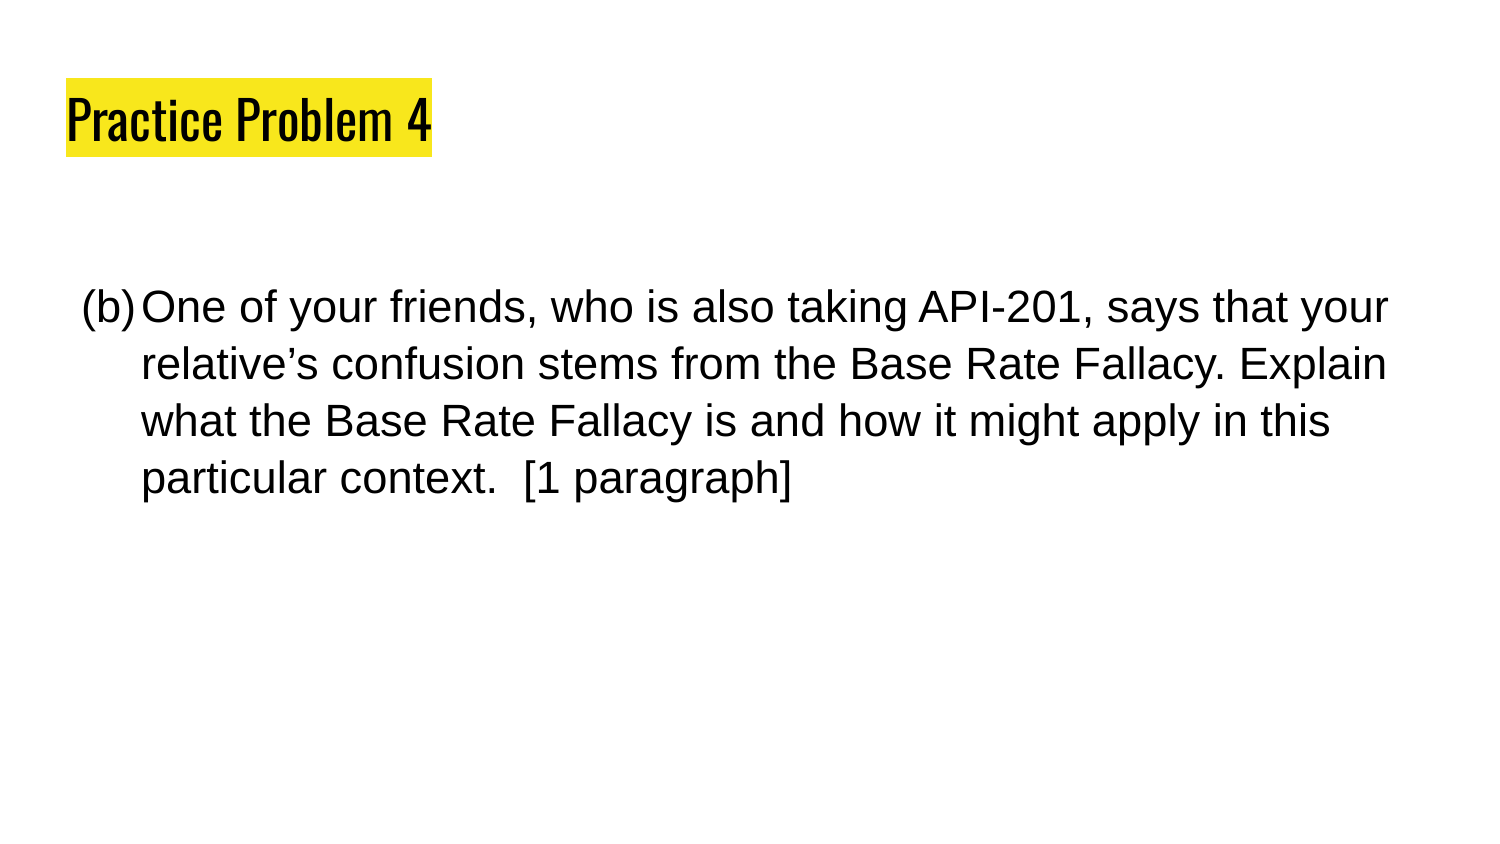

# Practice Problem 4
Jk
One of your friends, who is also taking API-201, says that your relative’s confusion stems from the Base Rate Fallacy. Explain what the Base Rate Fallacy is and how it might apply in this particular context.  [1 paragraph]